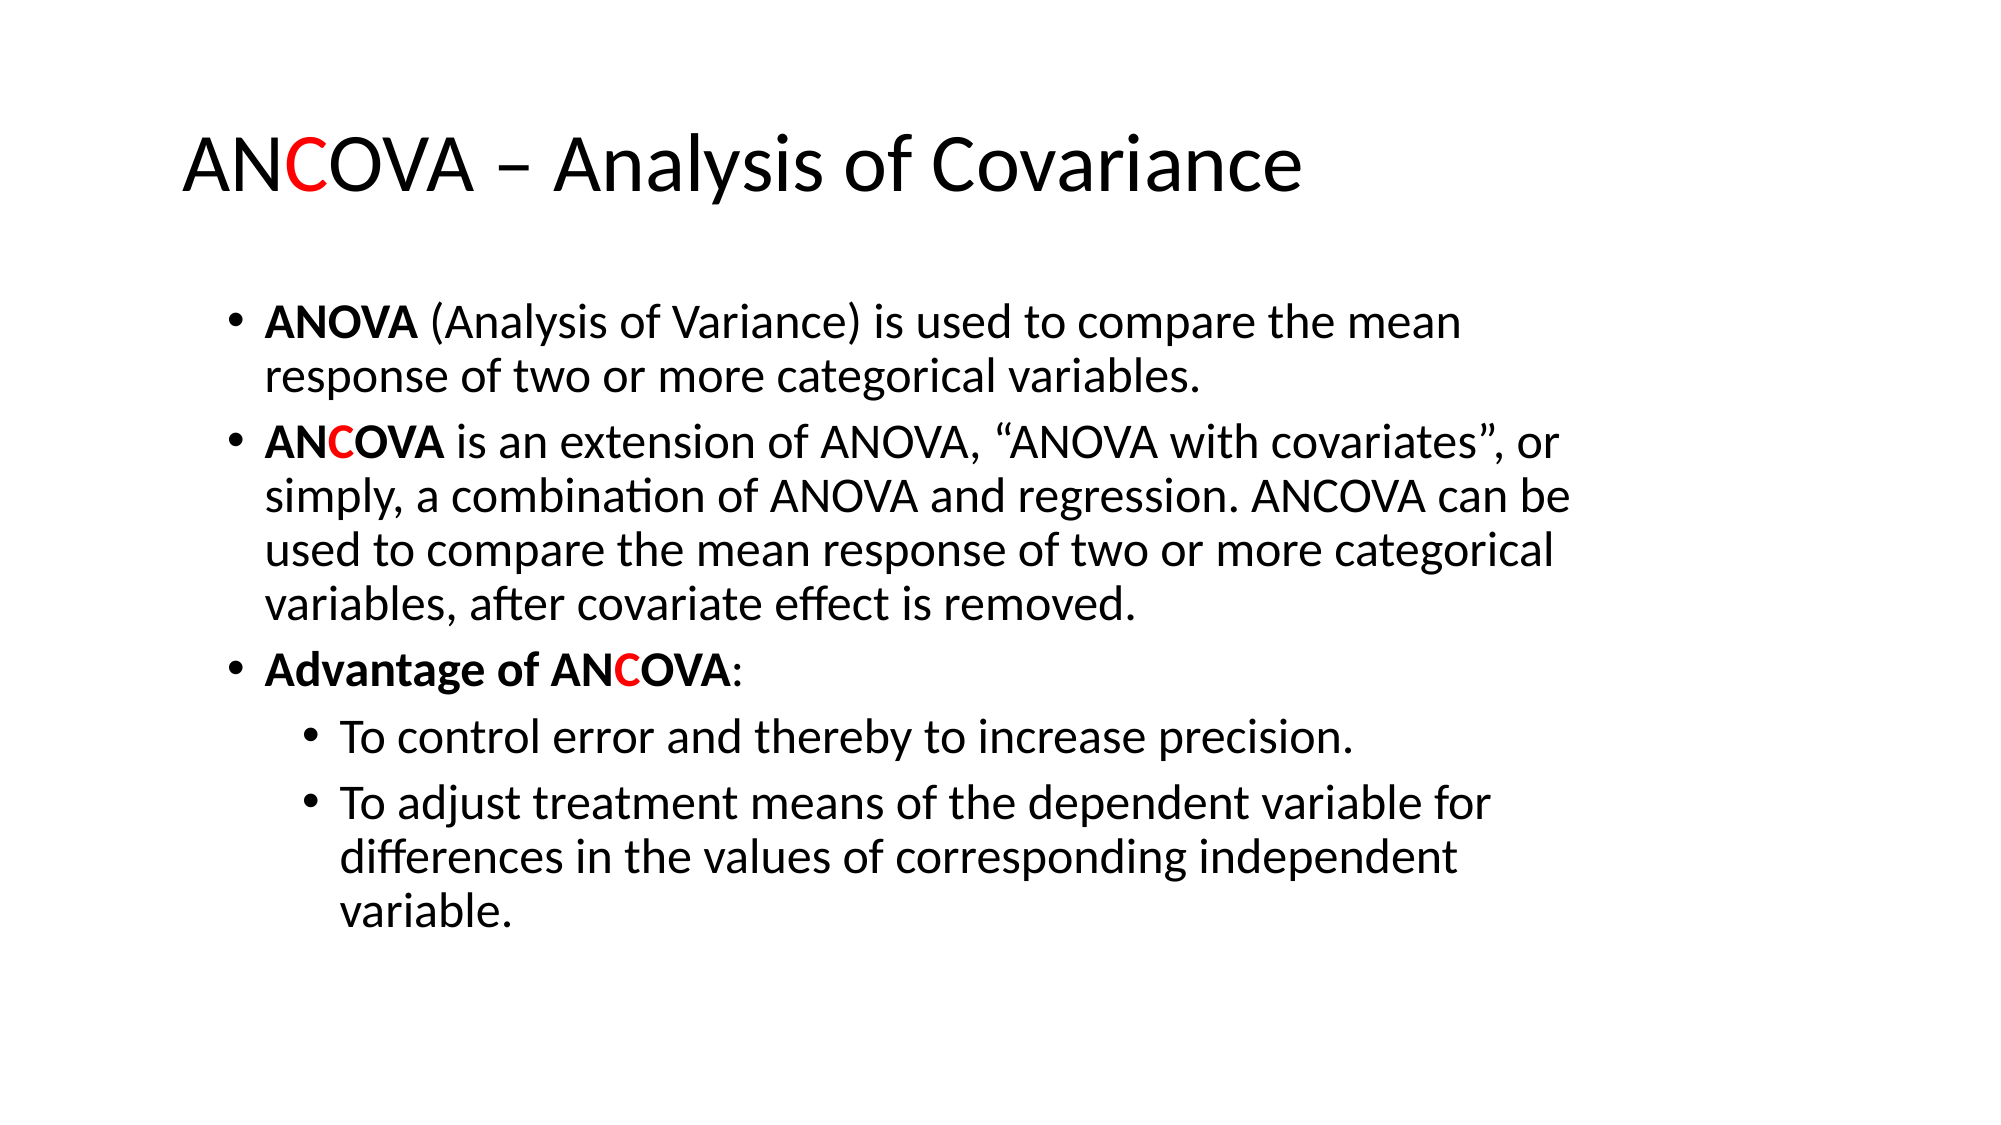

ANCOVA – Analysis of Covariance
ANOVA (Analysis of Variance) is used to compare the mean response of two or more categorical variables.
ANCOVA is an extension of ANOVA, “ANOVA with covariates”, or simply, a combination of ANOVA and regression. ANCOVA can be used to compare the mean response of two or more categorical variables, after covariate effect is removed.
Advantage of ANCOVA:
To control error and thereby to increase precision.
To adjust treatment means of the dependent variable for differences in the values of corresponding independent variable.